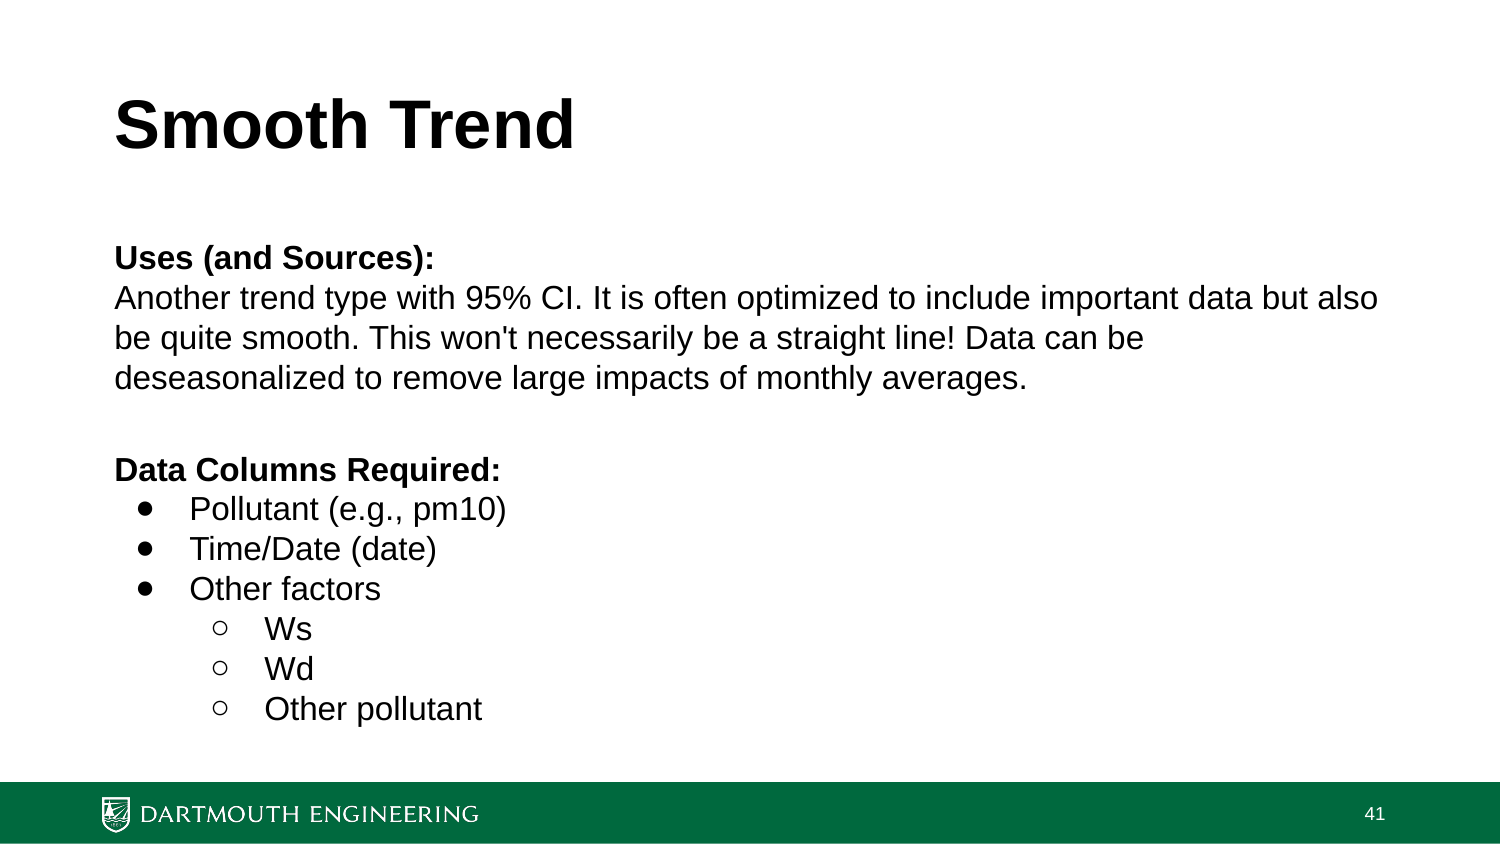

# Smooth Trend
Uses (and Sources):
Another trend type with 95% CI. It is often optimized to include important data but also be quite smooth. This won't necessarily be a straight line! Data can be deseasonalized to remove large impacts of monthly averages.

Data Columns Required:
Pollutant (e.g., pm10)
Time/Date (date)
Other factors
Ws
Wd
Other pollutant

41